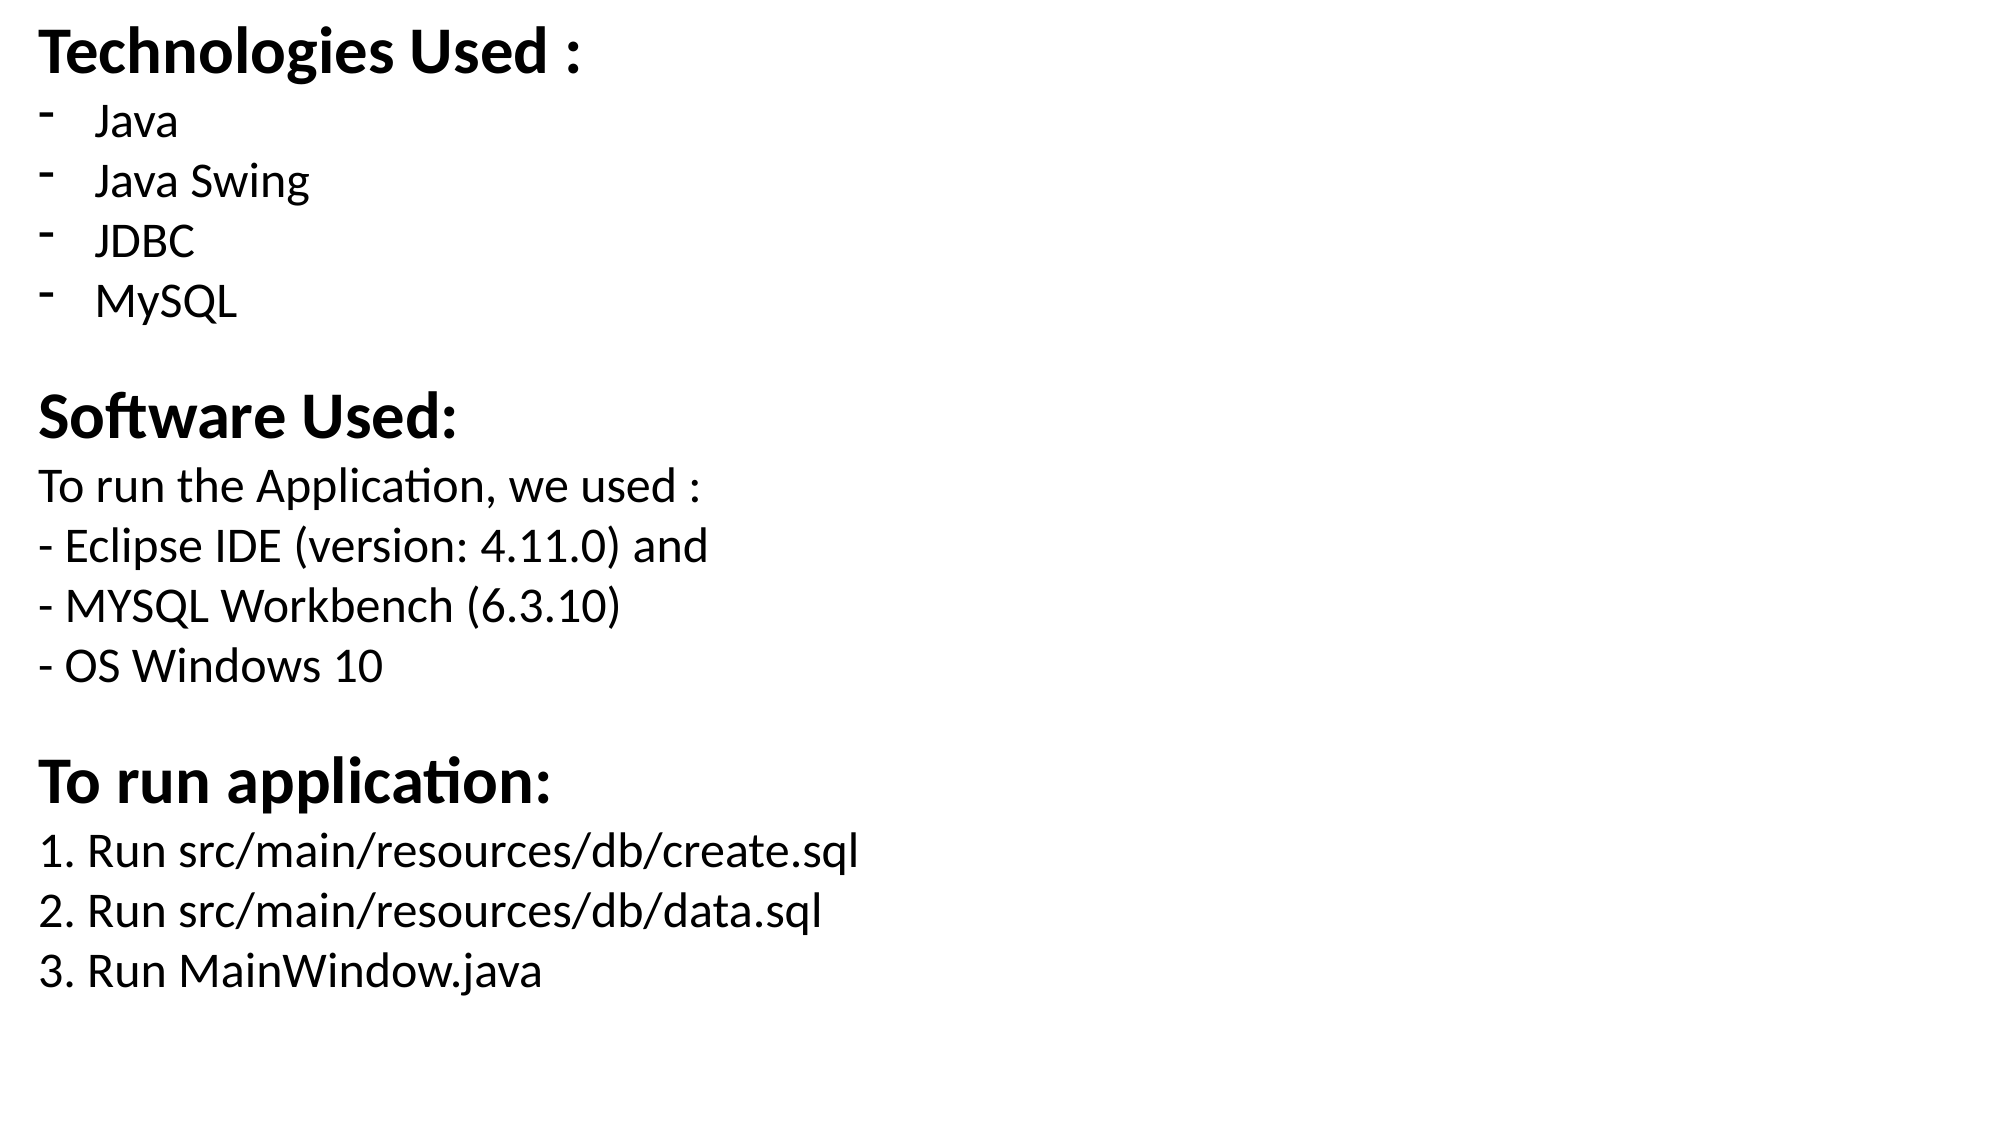

Technologies Used :
Java
Java Swing
JDBC
MySQL

Software Used:
To run the Application, we used :
- Eclipse IDE (version: 4.11.0) and
- MYSQL Workbench (6.3.10)
- OS Windows 10
To run application:
1. Run src/main/resources/db/create.sql
2. Run src/main/resources/db/data.sql
3. Run MainWindow.java